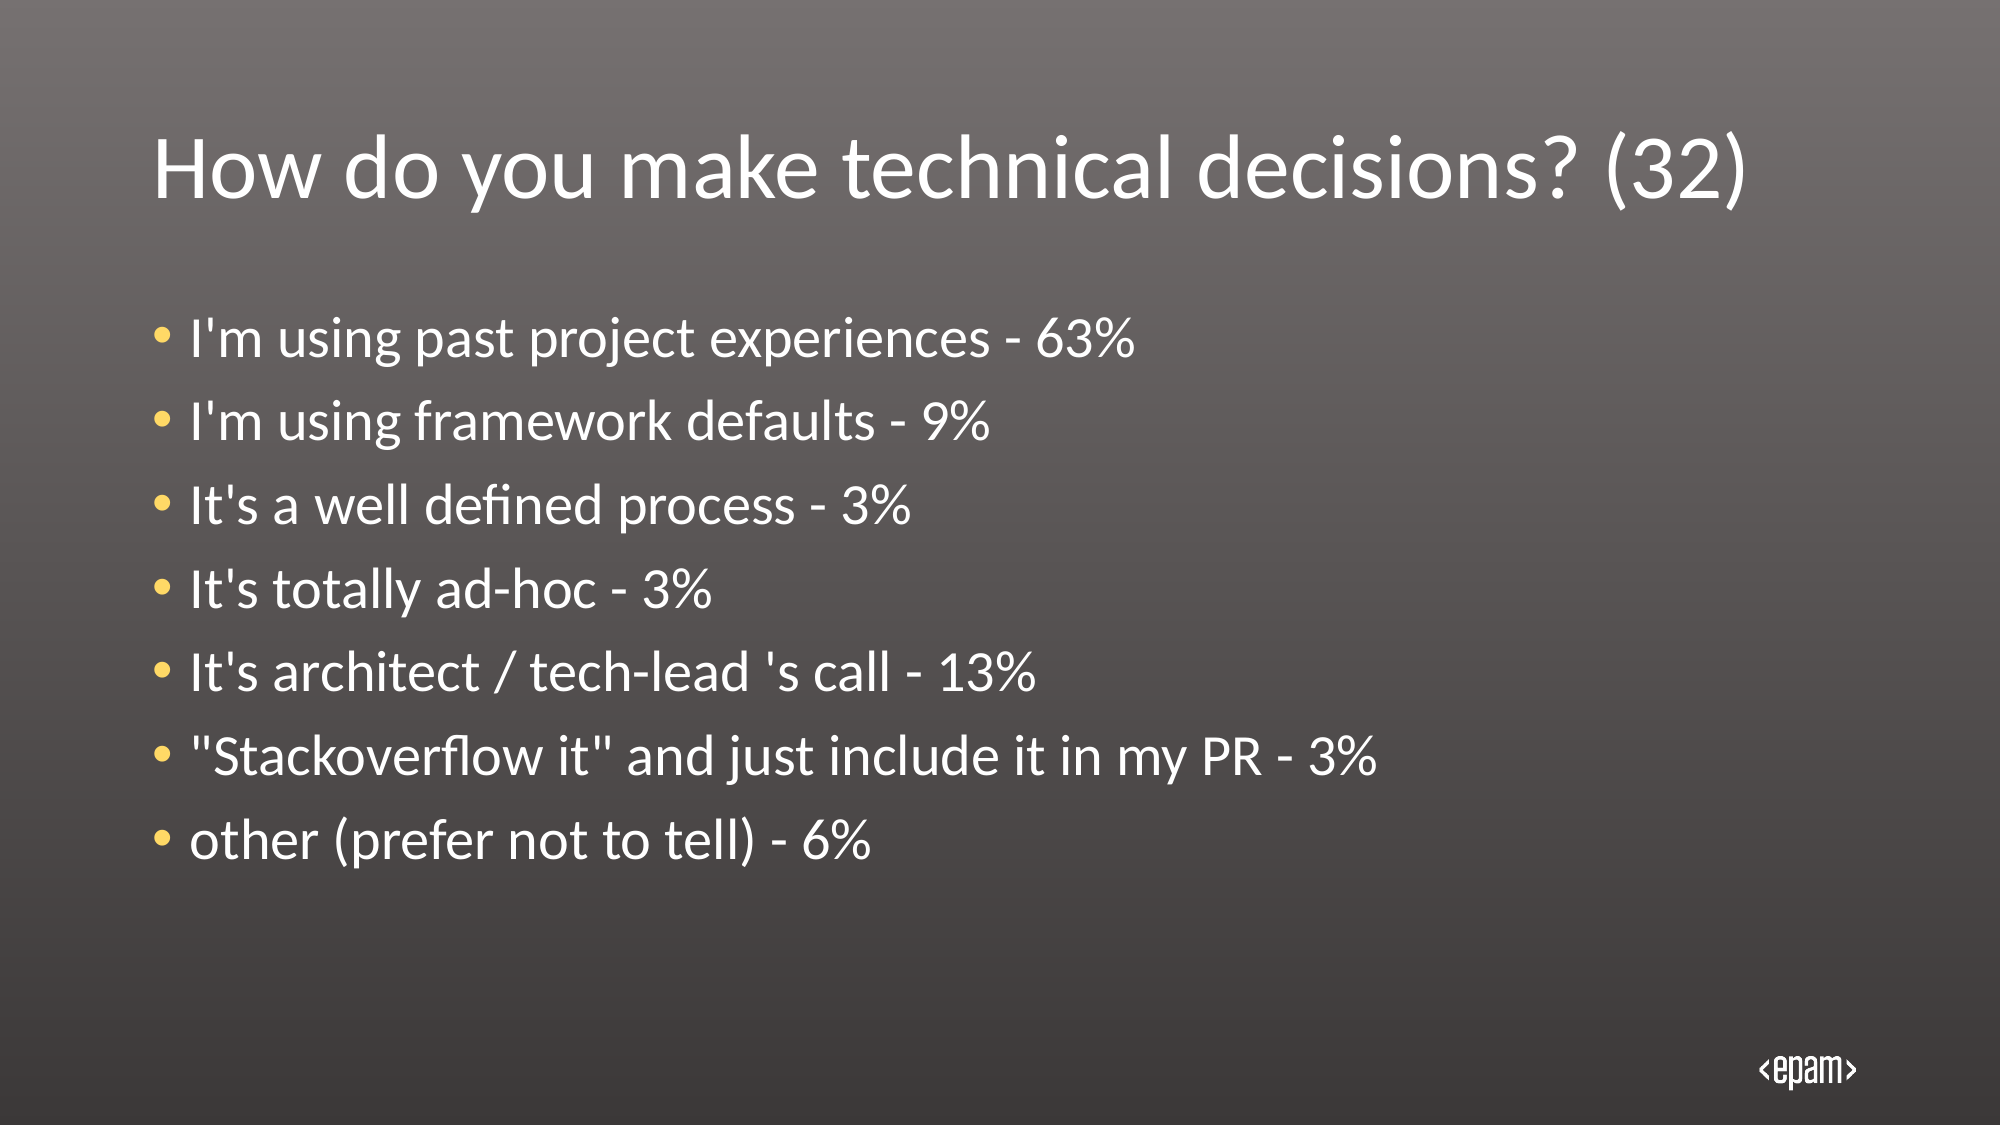

# How do you make technical decisions? (32)

I'm using past project experiences - 63%
I'm using framework defaults - 9%
It's a well defined process - 3%
It's totally ad-hoc - 3%
It's architect / tech-lead 's call - 13%
"Stackoverflow it" and just include it in my PR - 3%
other (prefer not to tell) - 6%